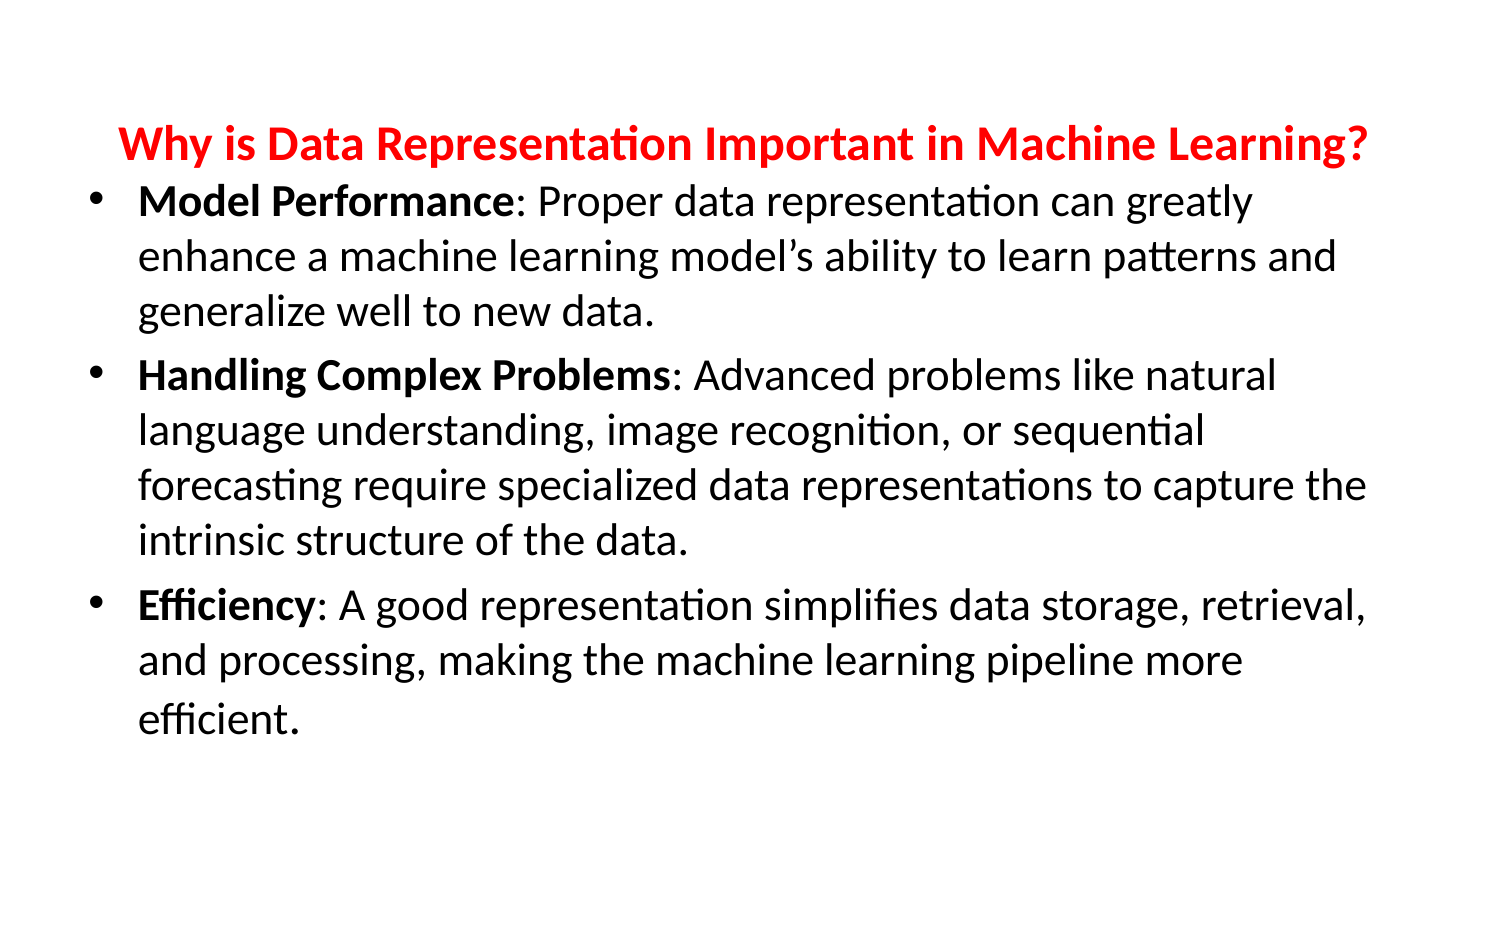

# Why is Data Representation Important in Machine Learning?
Model Performance: Proper data representation can greatly enhance a machine learning model’s ability to learn patterns and generalize well to new data.
Handling Complex Problems: Advanced problems like natural language understanding, image recognition, or sequential forecasting require specialized data representations to capture the intrinsic structure of the data.
Efficiency: A good representation simplifies data storage, retrieval, and processing, making the machine learning pipeline more efficient.